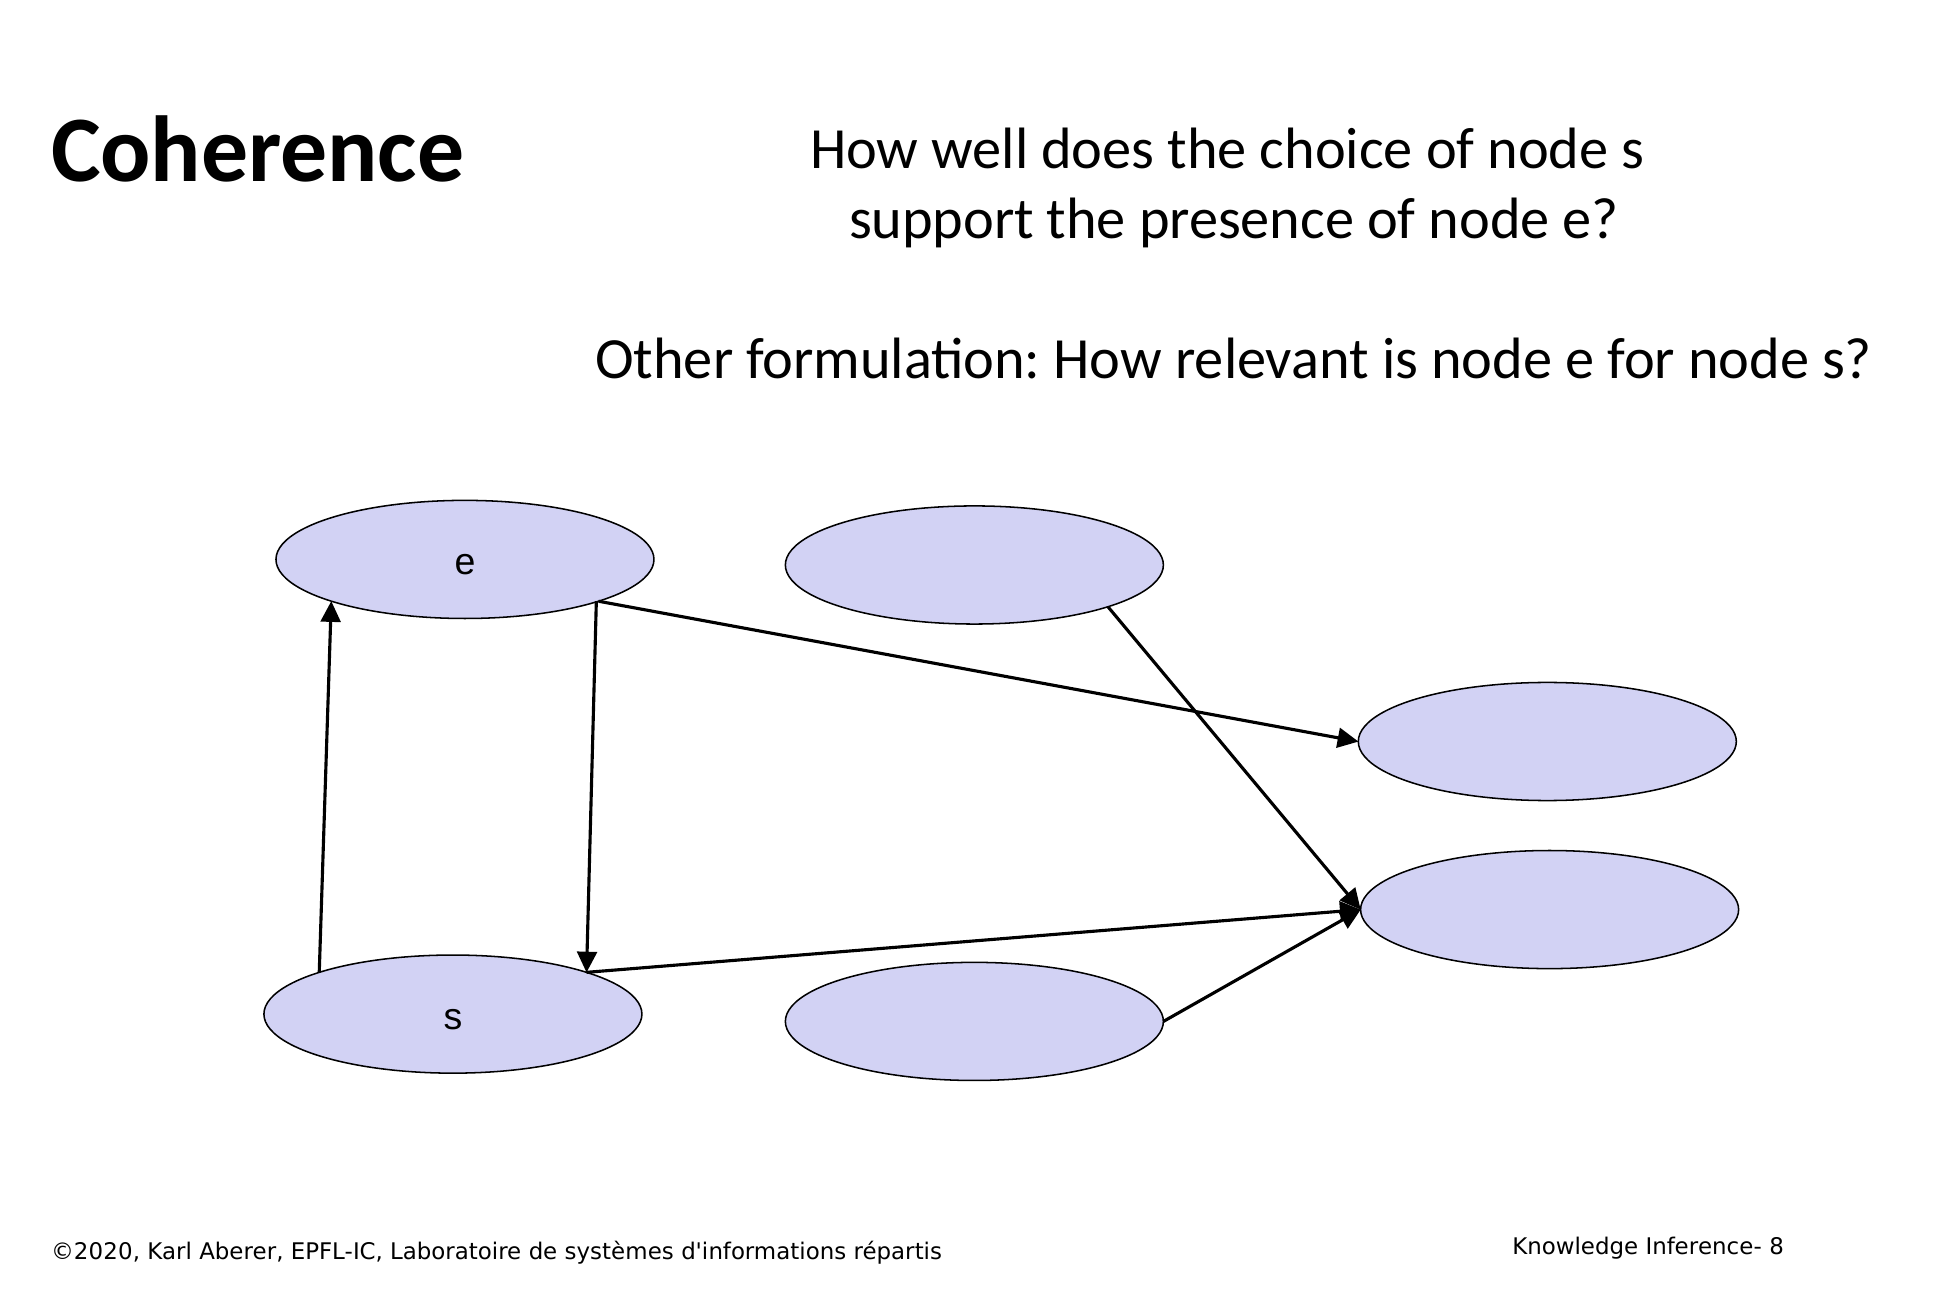

# Coherence
How well does the choice of node s
support the presence of node e?

Other formulation: How relevant is node e for node s?
e

s

©2020, Karl Aberer, EPFL-IC, Laboratoire de systèmes d'informations répartis